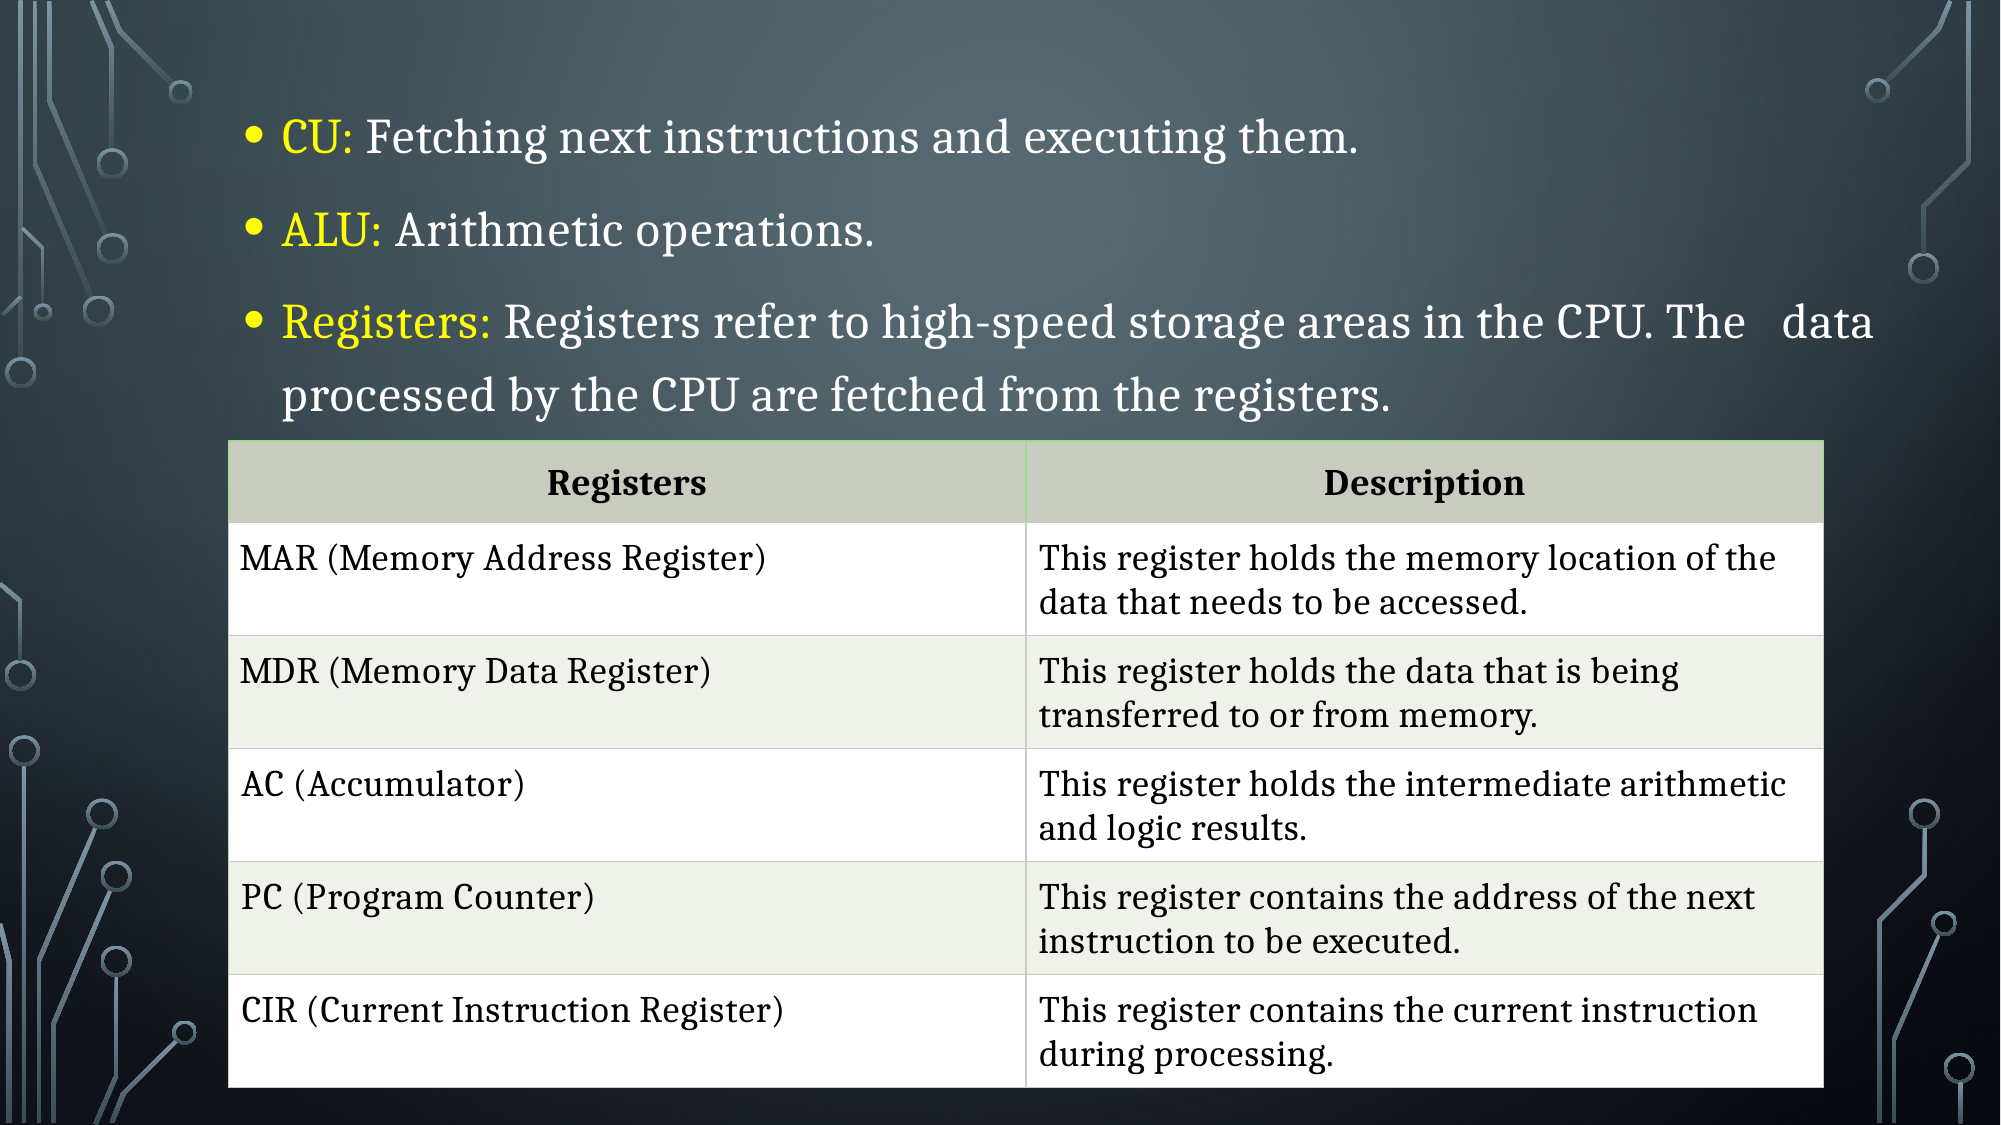

CU: Fetching next instructions and executing them.
ALU: Arithmetic operations.
Registers: Registers refer to high-speed storage areas in the CPU. The 	data processed by the CPU are fetched from the registers.

| Registers | Description |
| --- | --- |
| MAR (Memory Address Register) | This register holds the memory location of the data that needs to be accessed. |
| MDR (Memory Data Register) | This register holds the data that is being transferred to or from memory. |
| AC (Accumulator) | This register holds the intermediate arithmetic and logic results. |
| PC (Program Counter) | This register contains the address of the next instruction to be executed. |
| CIR (Current Instruction Register) | This register contains the current instruction during processing. |